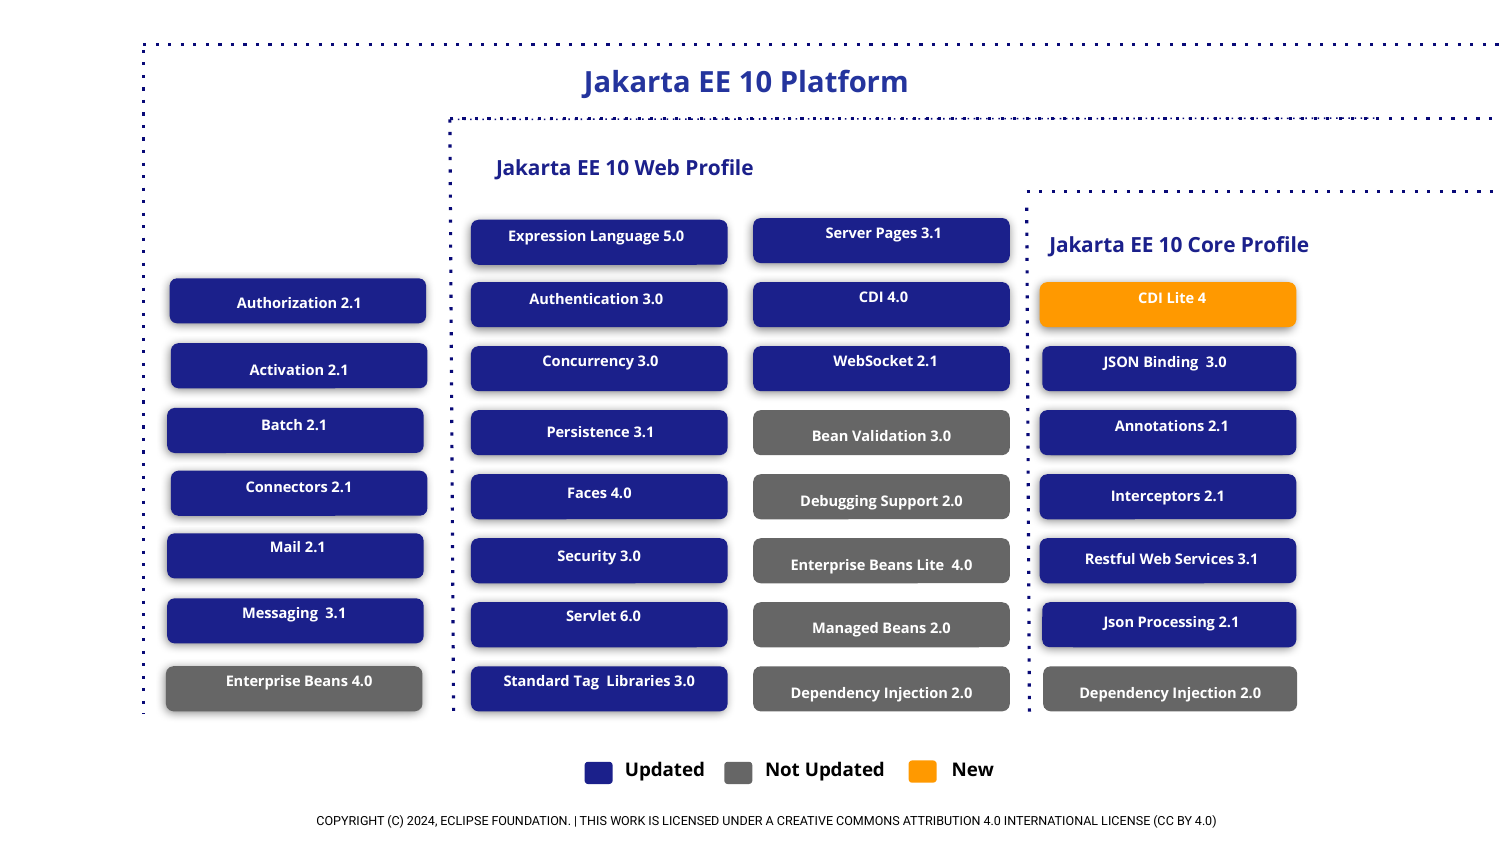

Jakarta EE 10 Platform
Jakarta EE 10 Platform
Jakarta EE 10 Web Profile
Server Pages 3.1
Expression Language 5.0

Jakarta EE 10 Core Profile

Authorization 2.1

Activation 2.1

Batch 2.1

Connectors 2.1

Mail 2.1

Messaging  3.1

Enterprise Beans 4.0

CDI 4.0
CDI Lite 4
Authentication 3.0

Concurrency 3.0
WebSocket 2.1
JSON Binding  3.0

Persistence 3.1

Annotations 2.1

Bean Validation 3.0

Debugging Support 2.0
Interceptors 2.1

Faces 4.0
Restful Web Services 3.1

Enterprise Beans Lite  4.0

Security 3.0
Servlet 6.0
Json Processing 2.1

Managed Beans 2.0

Dependency Injection 2.0

Standard Tag  Libraries 3.0
Dependency Injection 2.0

Dependency Injection 2.0
Updated
Not Updated
New

COPYRIGHT (C) 2024, ECLIPSE FOUNDATION. | THIS WORK IS LICENSED UNDER A CREATIVE COMMONS ATTRIBUTION 4.0 INTERNATIONAL LICENSE (CC BY 4.0)